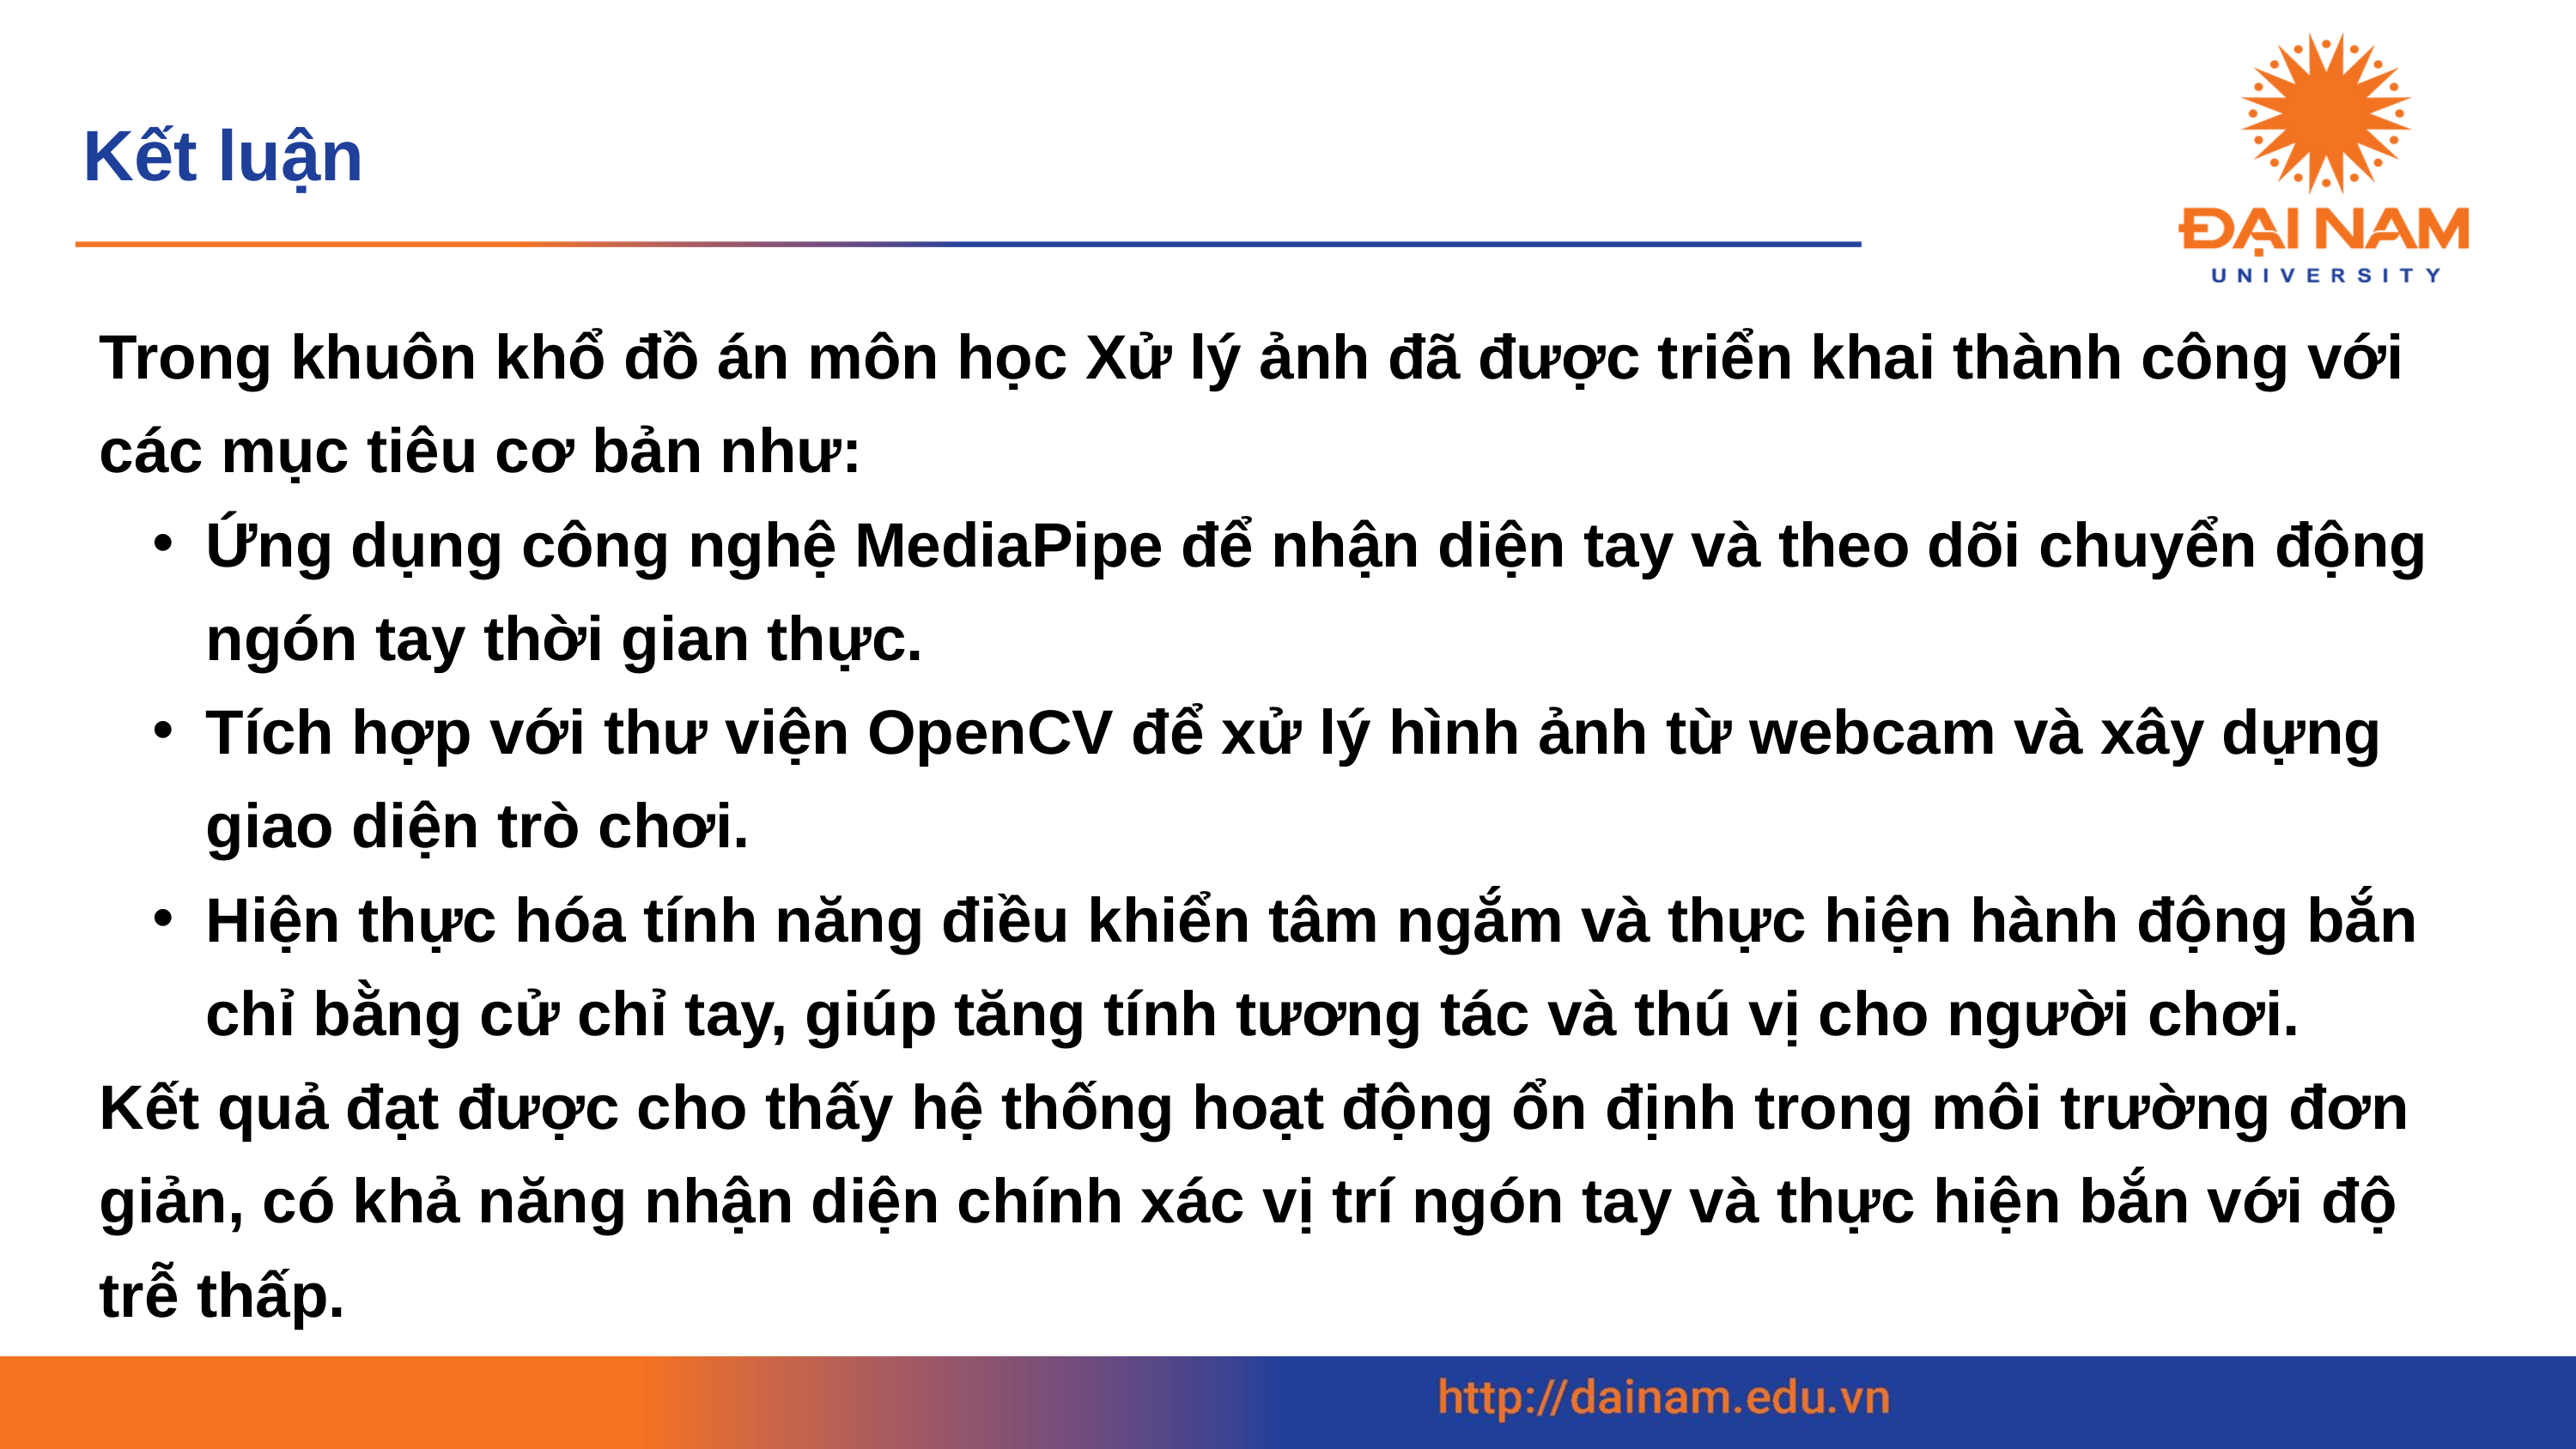

Kết luận

Trong khuôn khổ đồ án môn học Xử lý ảnh đã được triển khai thành công với các mục tiêu cơ bản như:
Ứng dụng công nghệ MediaPipe để nhận diện tay và theo dõi chuyển động ngón tay thời gian thực.
Tích hợp với thư viện OpenCV để xử lý hình ảnh từ webcam và xây dựng giao diện trò chơi.
Hiện thực hóa tính năng điều khiển tâm ngắm và thực hiện hành động bắn chỉ bằng cử chỉ tay, giúp tăng tính tương tác và thú vị cho người chơi.
Kết quả đạt được cho thấy hệ thống hoạt động ổn định trong môi trường đơn giản, có khả năng nhận diện chính xác vị trí ngón tay và thực hiện bắn với độ trễ thấp.